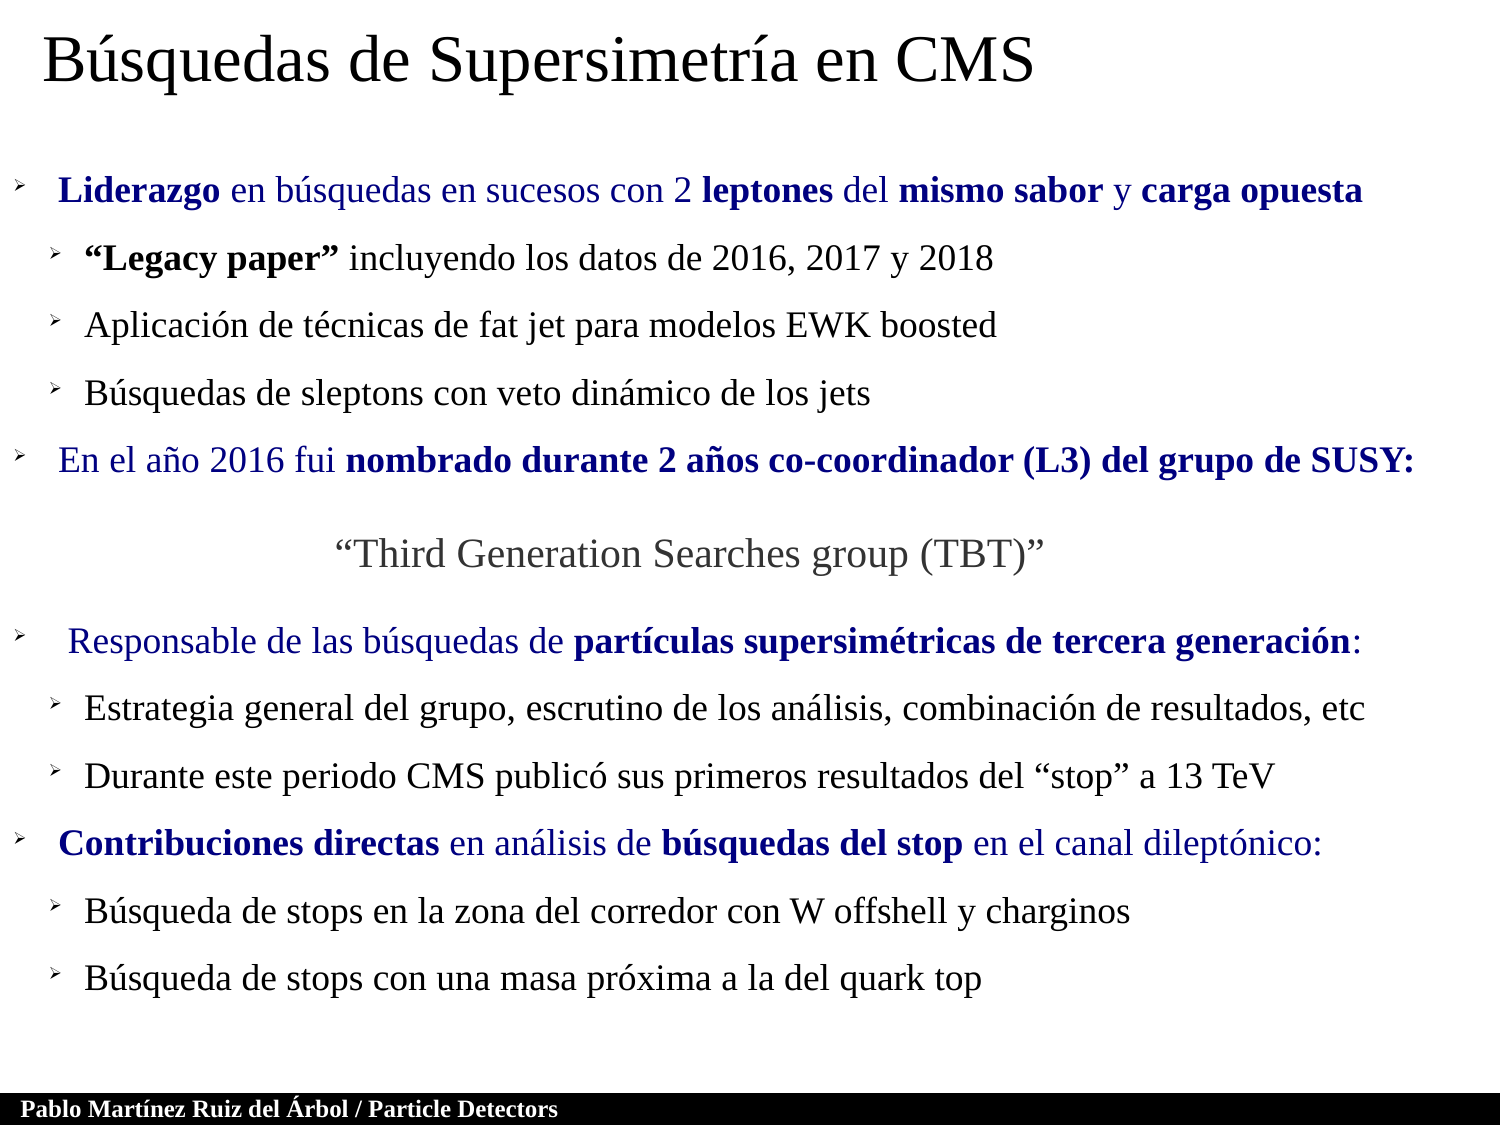

Búsquedas de Supersimetría en CMS
 Liderazgo en búsquedas en sucesos con 2 leptones del mismo sabor y carga opuesta
“Legacy paper” incluyendo los datos de 2016, 2017 y 2018
Aplicación de técnicas de fat jet para modelos EWK boosted
Búsquedas de sleptons con veto dinámico de los jets
 En el año 2016 fui nombrado durante 2 años co-coordinador (L3) del grupo de SUSY:

“Third Generation Searches group (TBT)”
  Responsable de las búsquedas de partículas supersimétricas de tercera generación:
Estrategia general del grupo, escrutino de los análisis, combinación de resultados, etc
Durante este periodo CMS publicó sus primeros resultados del “stop” a 13 TeV
 Contribuciones directas en análisis de búsquedas del stop en el canal dileptónico:
Búsqueda de stops en la zona del corredor con W offshell y charginos
Búsqueda de stops con una masa próxima a la del quark top